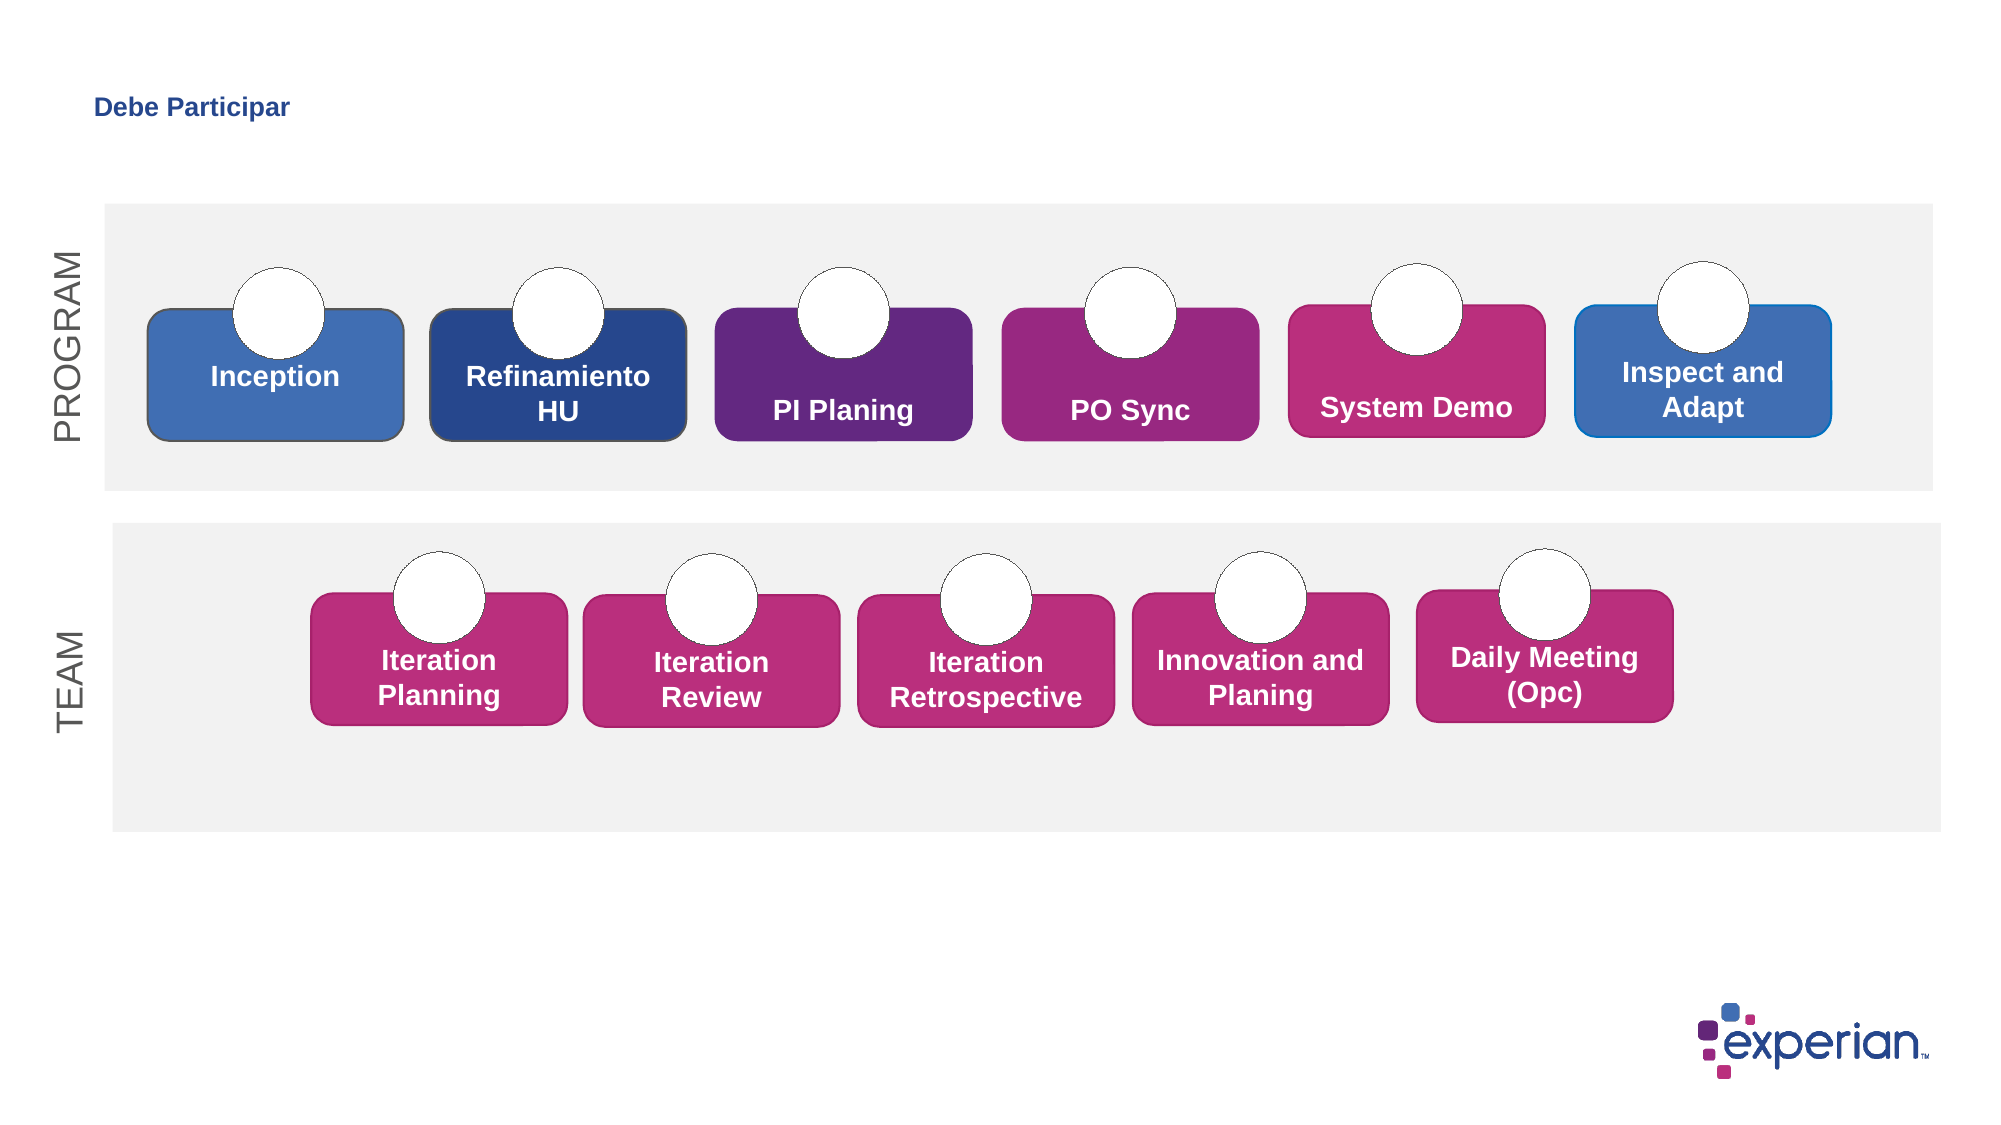

# Debe Participar
PROGRAM

Inspect and Adapt

System Demo

PI Planing

PO Sync

Inception

Refinamiento HU

TEAM

Daily Meeting (Opc)

Iteration Planning

Innovation and Planing

Iteration Review

Iteration Retrospective